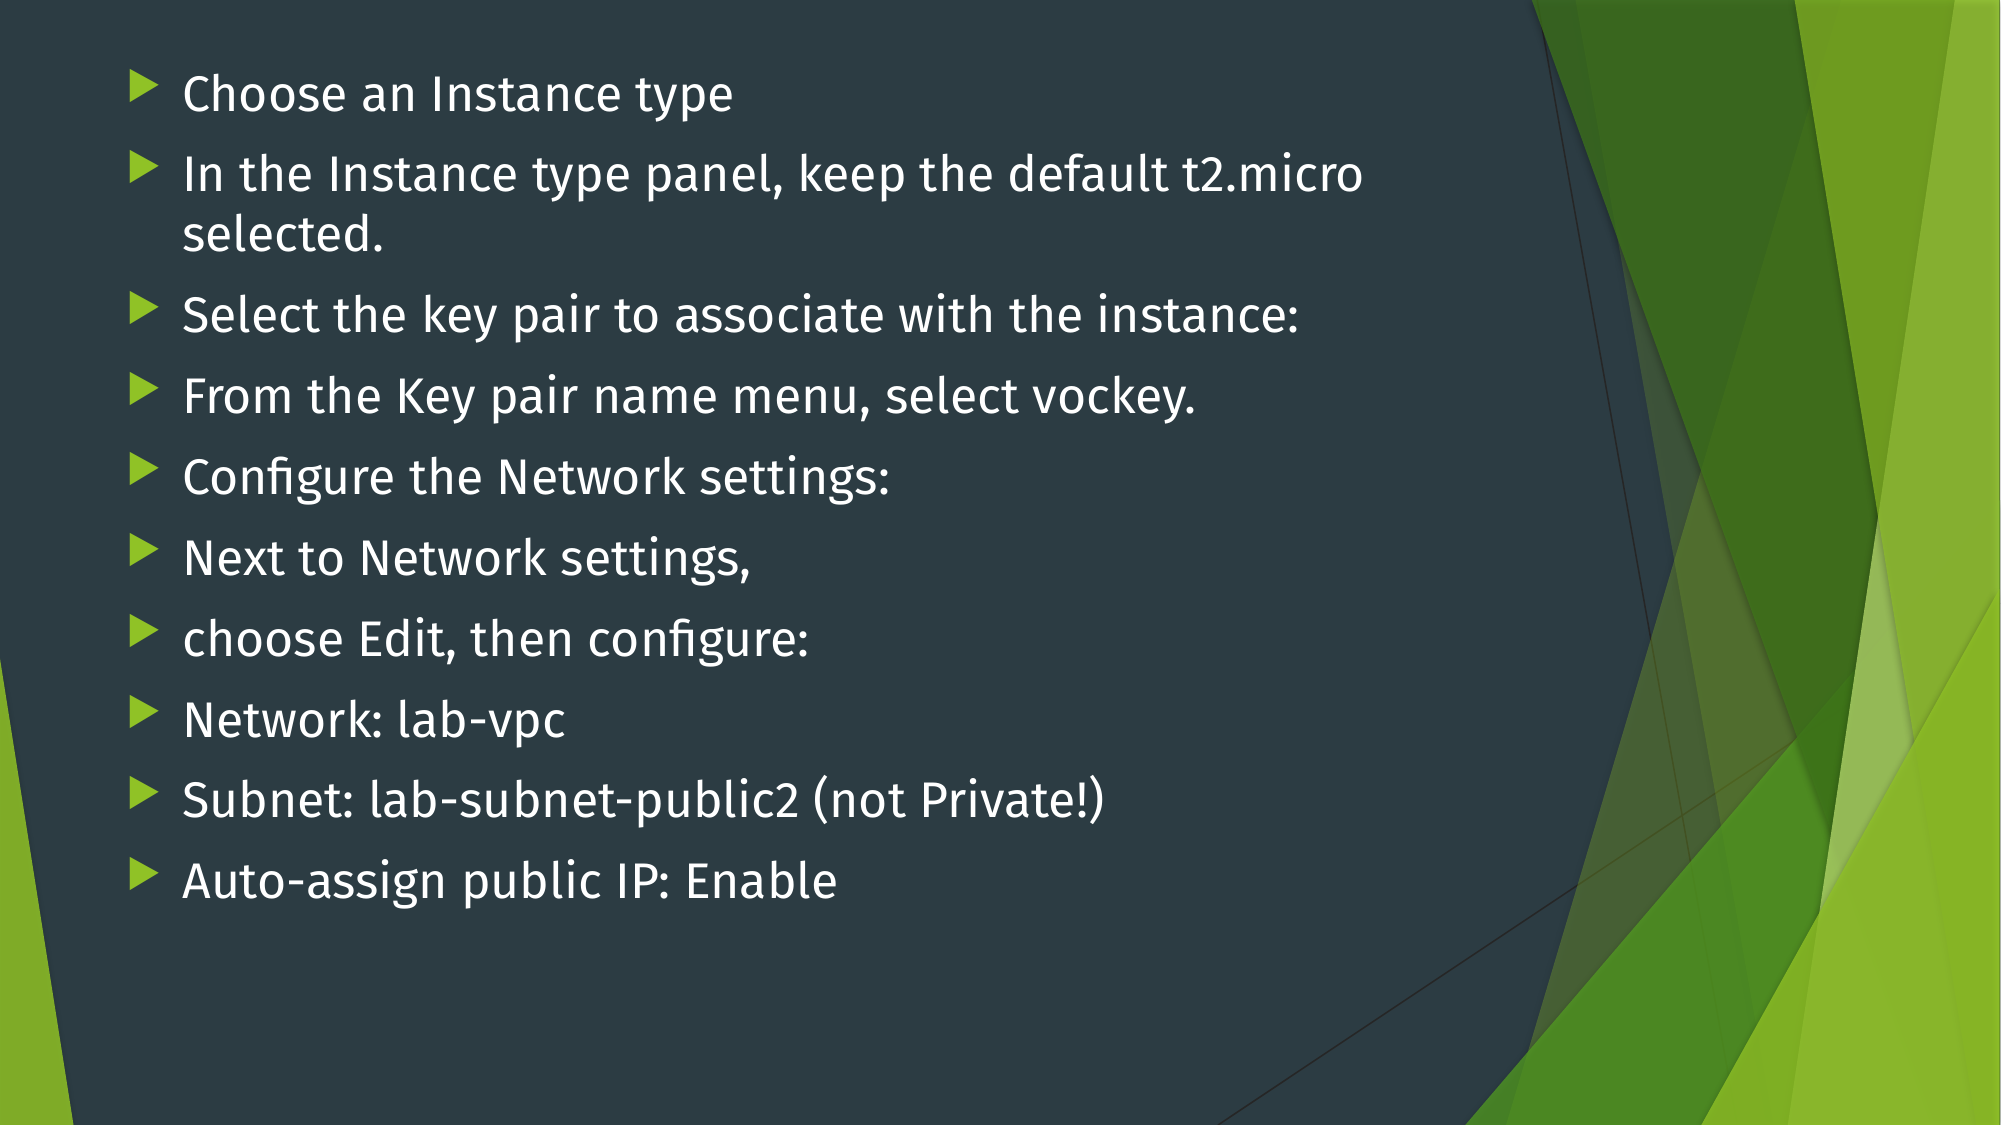

Choose an Instance type
In the Instance type panel, keep the default t2.micro selected.
Select the key pair to associate with the instance:
From the Key pair name menu, select vockey.
Configure the Network settings:
Next to Network settings,
choose Edit, then configure:
Network: lab-vpc
Subnet: lab-subnet-public2 (not Private!)
Auto-assign public IP: Enable